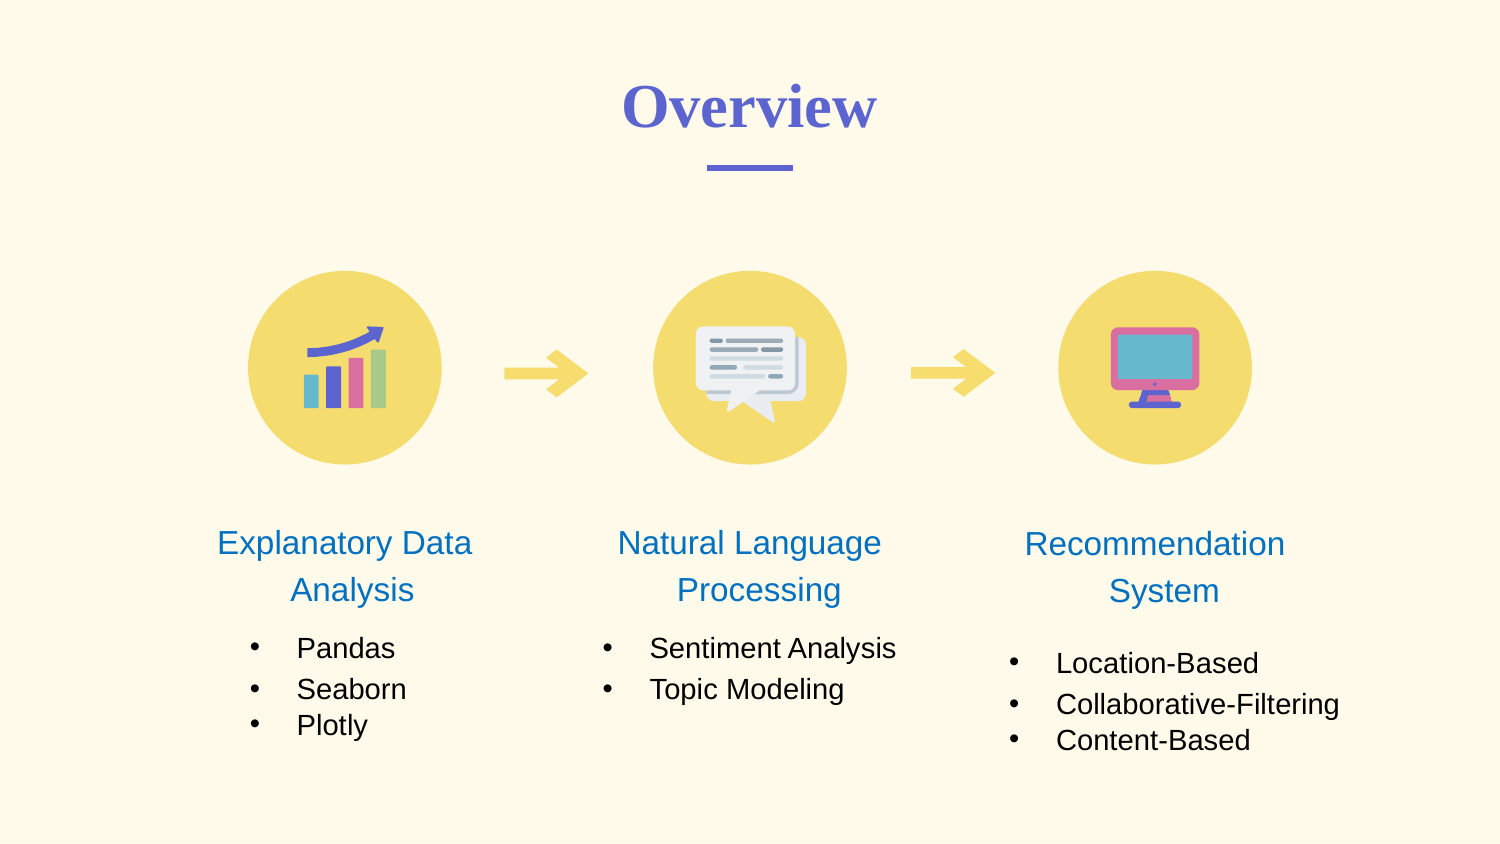

# Overview

Explanatory Data  Analysis
Natural Language  Processing
Recommendation  System
Location-Based
Collaborative-Filtering
Content-Based
Pandas
Seaborn
Plotly
Sentiment Analysis
Topic Modeling